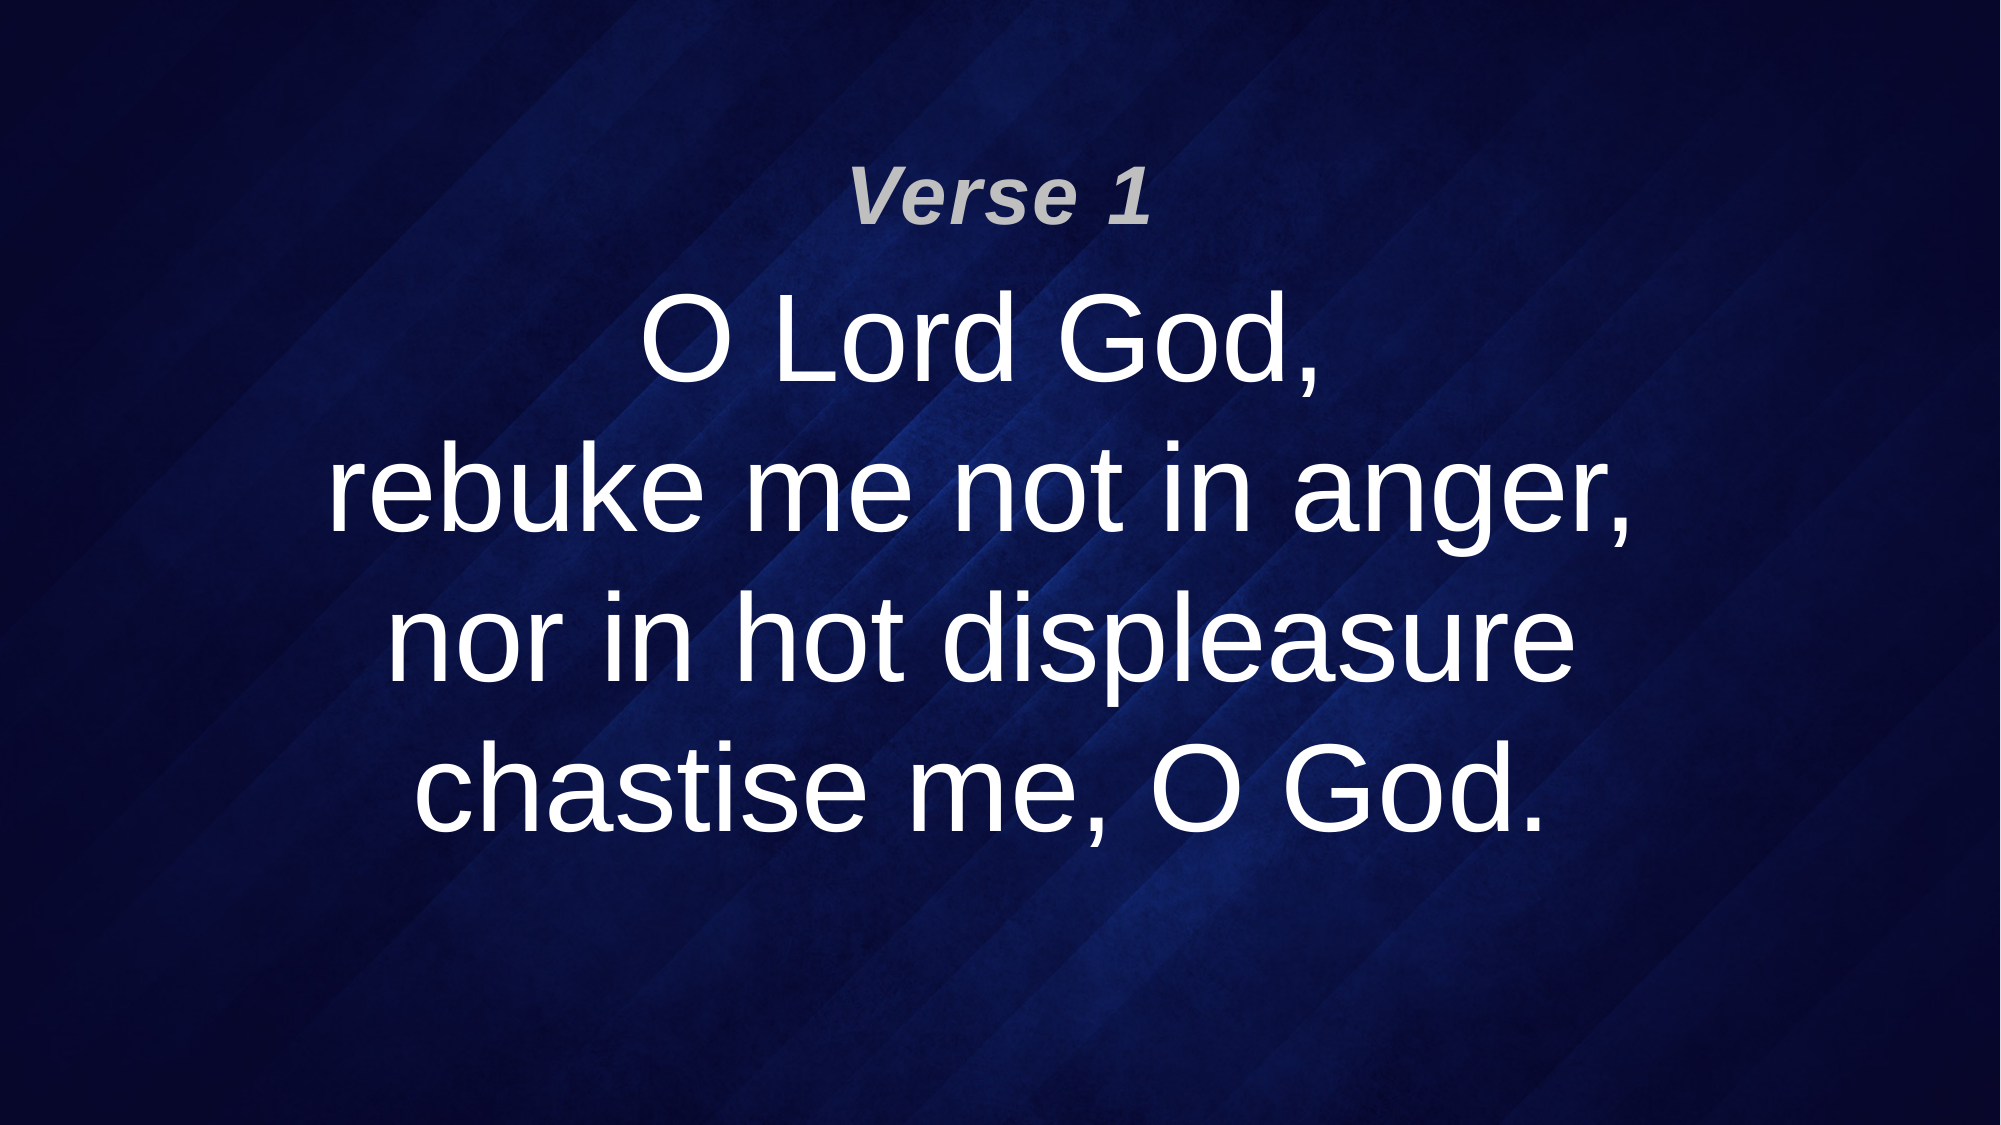

Verse 1
# O Lord God, rebuke me not in anger, nor in hot displeasure chastise me, O God.